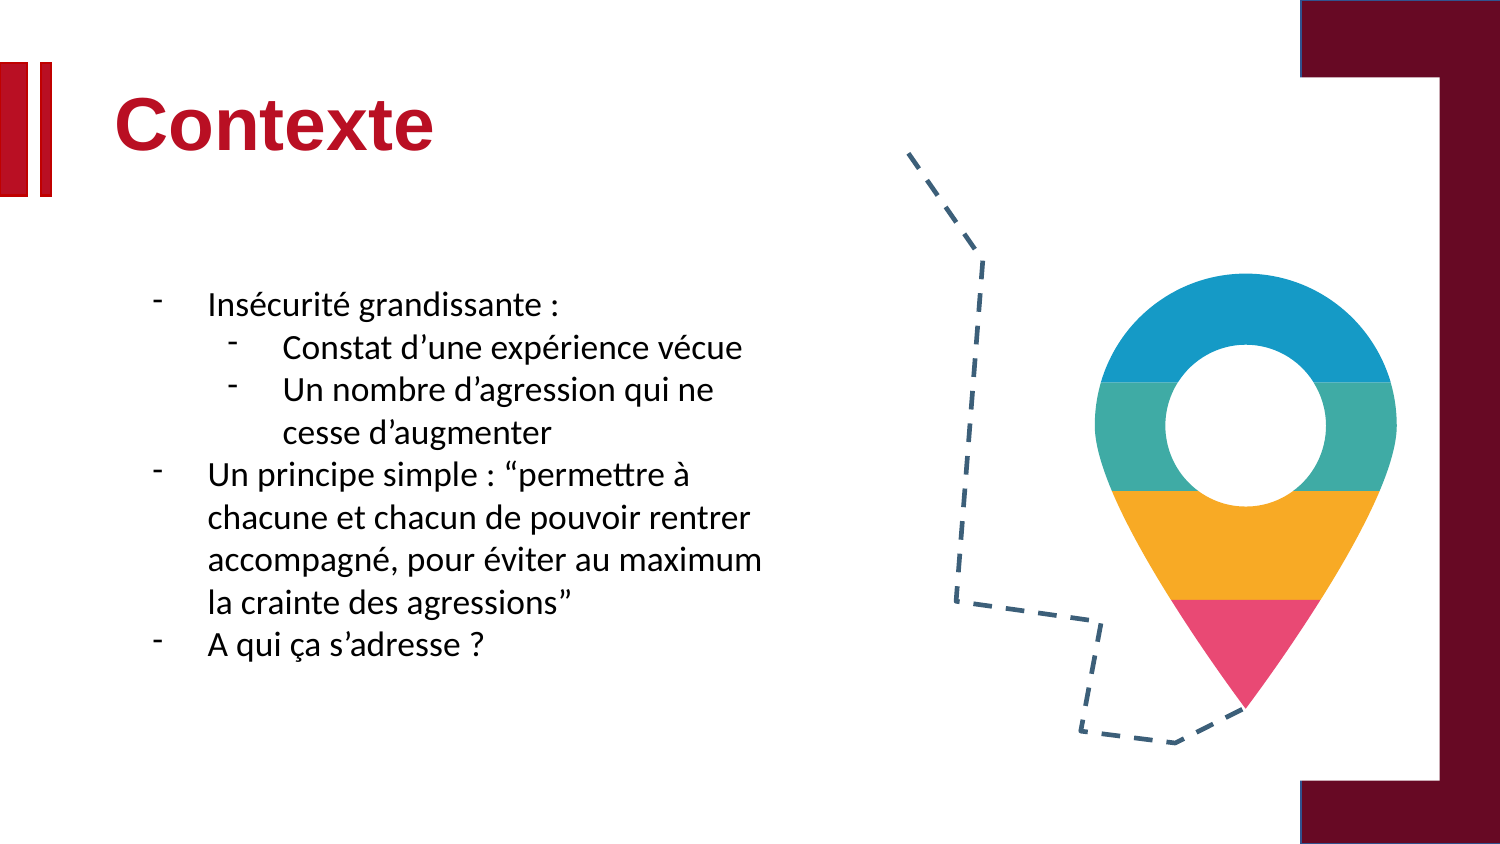

# Contexte

Insécurité grandissante :
Constat d’une expérience vécue
Un nombre d’agression qui ne cesse d’augmenter
Un principe simple : “permettre à chacune et chacun de pouvoir rentrer accompagné, pour éviter au maximum la crainte des agressions”
A qui ça s’adresse ?